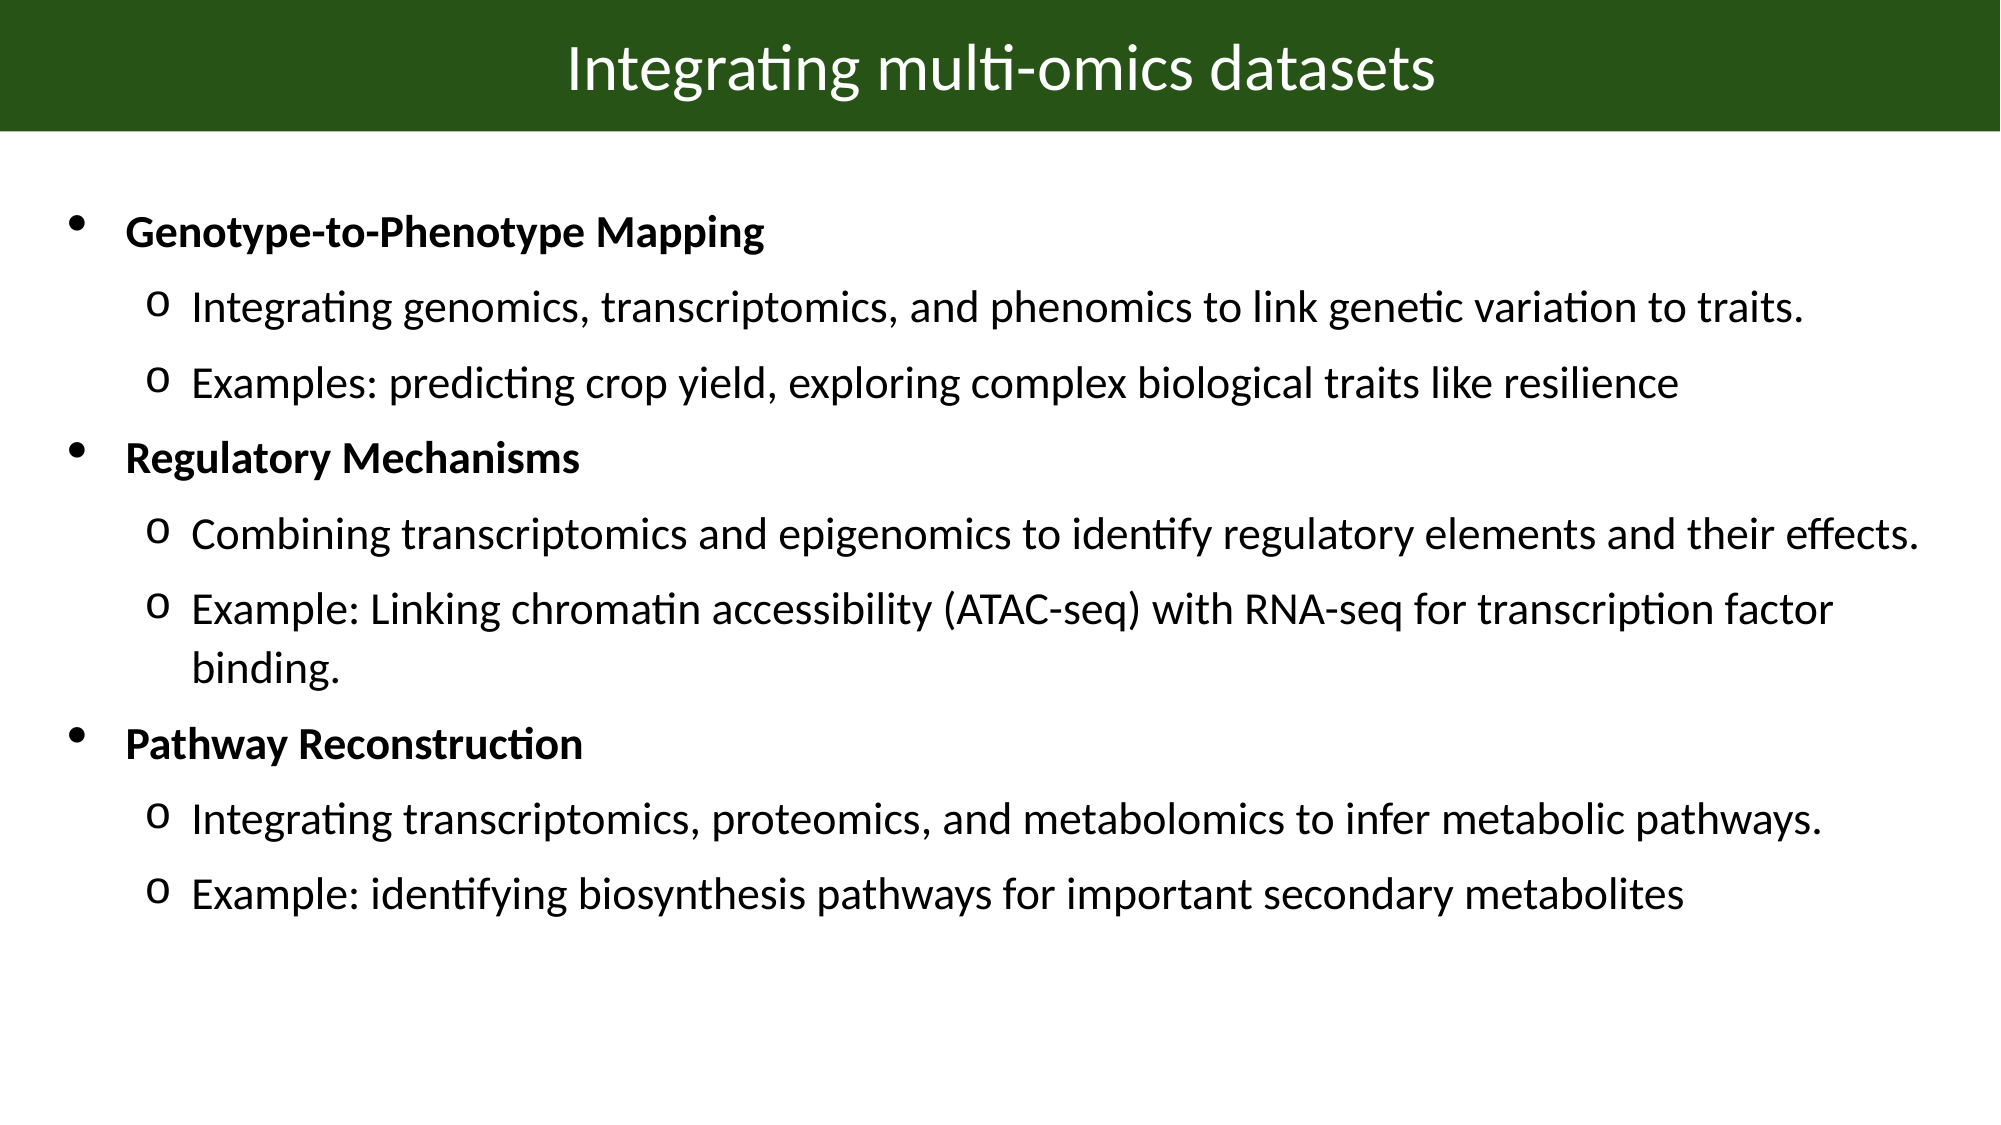

Integrating multi-omics datasets
Genotype-to-Phenotype Mapping
Integrating genomics, transcriptomics, and phenomics to link genetic variation to traits.
Examples: predicting crop yield, exploring complex biological traits like resilience
Regulatory Mechanisms
Combining transcriptomics and epigenomics to identify regulatory elements and their effects.
Example: Linking chromatin accessibility (ATAC-seq) with RNA-seq for transcription factor binding.
Pathway Reconstruction
Integrating transcriptomics, proteomics, and metabolomics to infer metabolic pathways.
Example: identifying biosynthesis pathways for important secondary metabolites